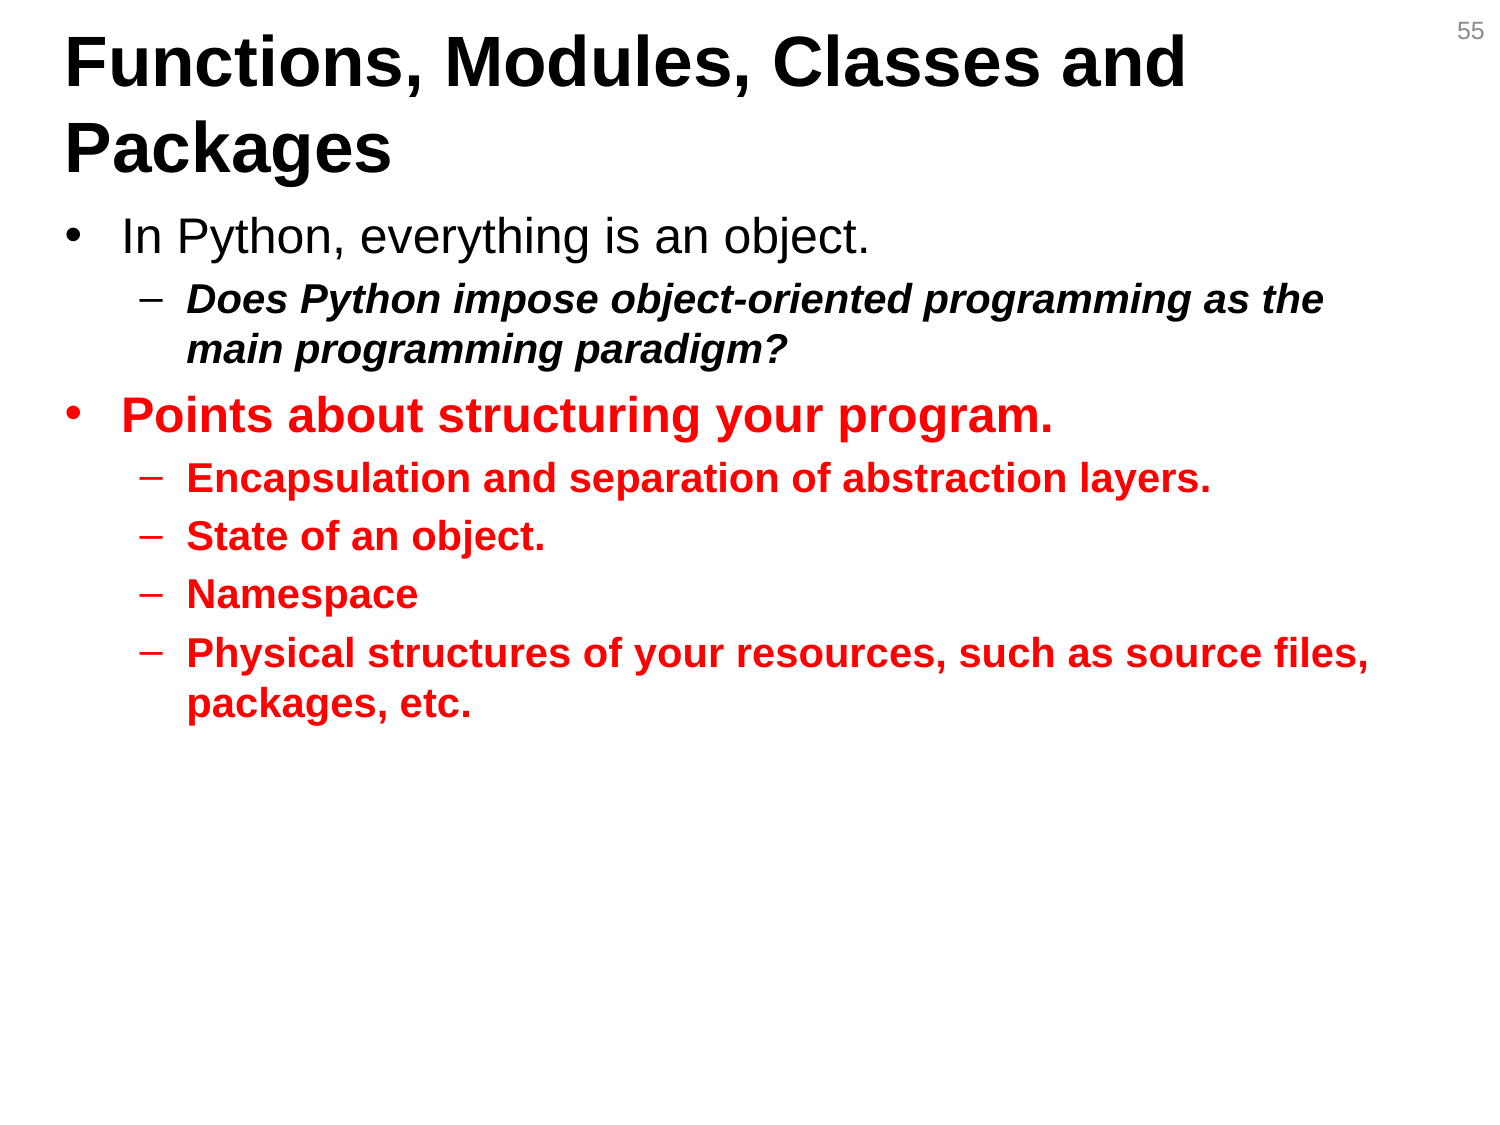

55
# Functions, Modules, Classes and Packages
In Python, everything is an object.
Does Python impose object-oriented programming as the main programming paradigm?
Points about structuring your program.
Encapsulation and separation of abstraction layers.
State of an object.
Namespace
Physical structures of your resources, such as source files, packages, etc.